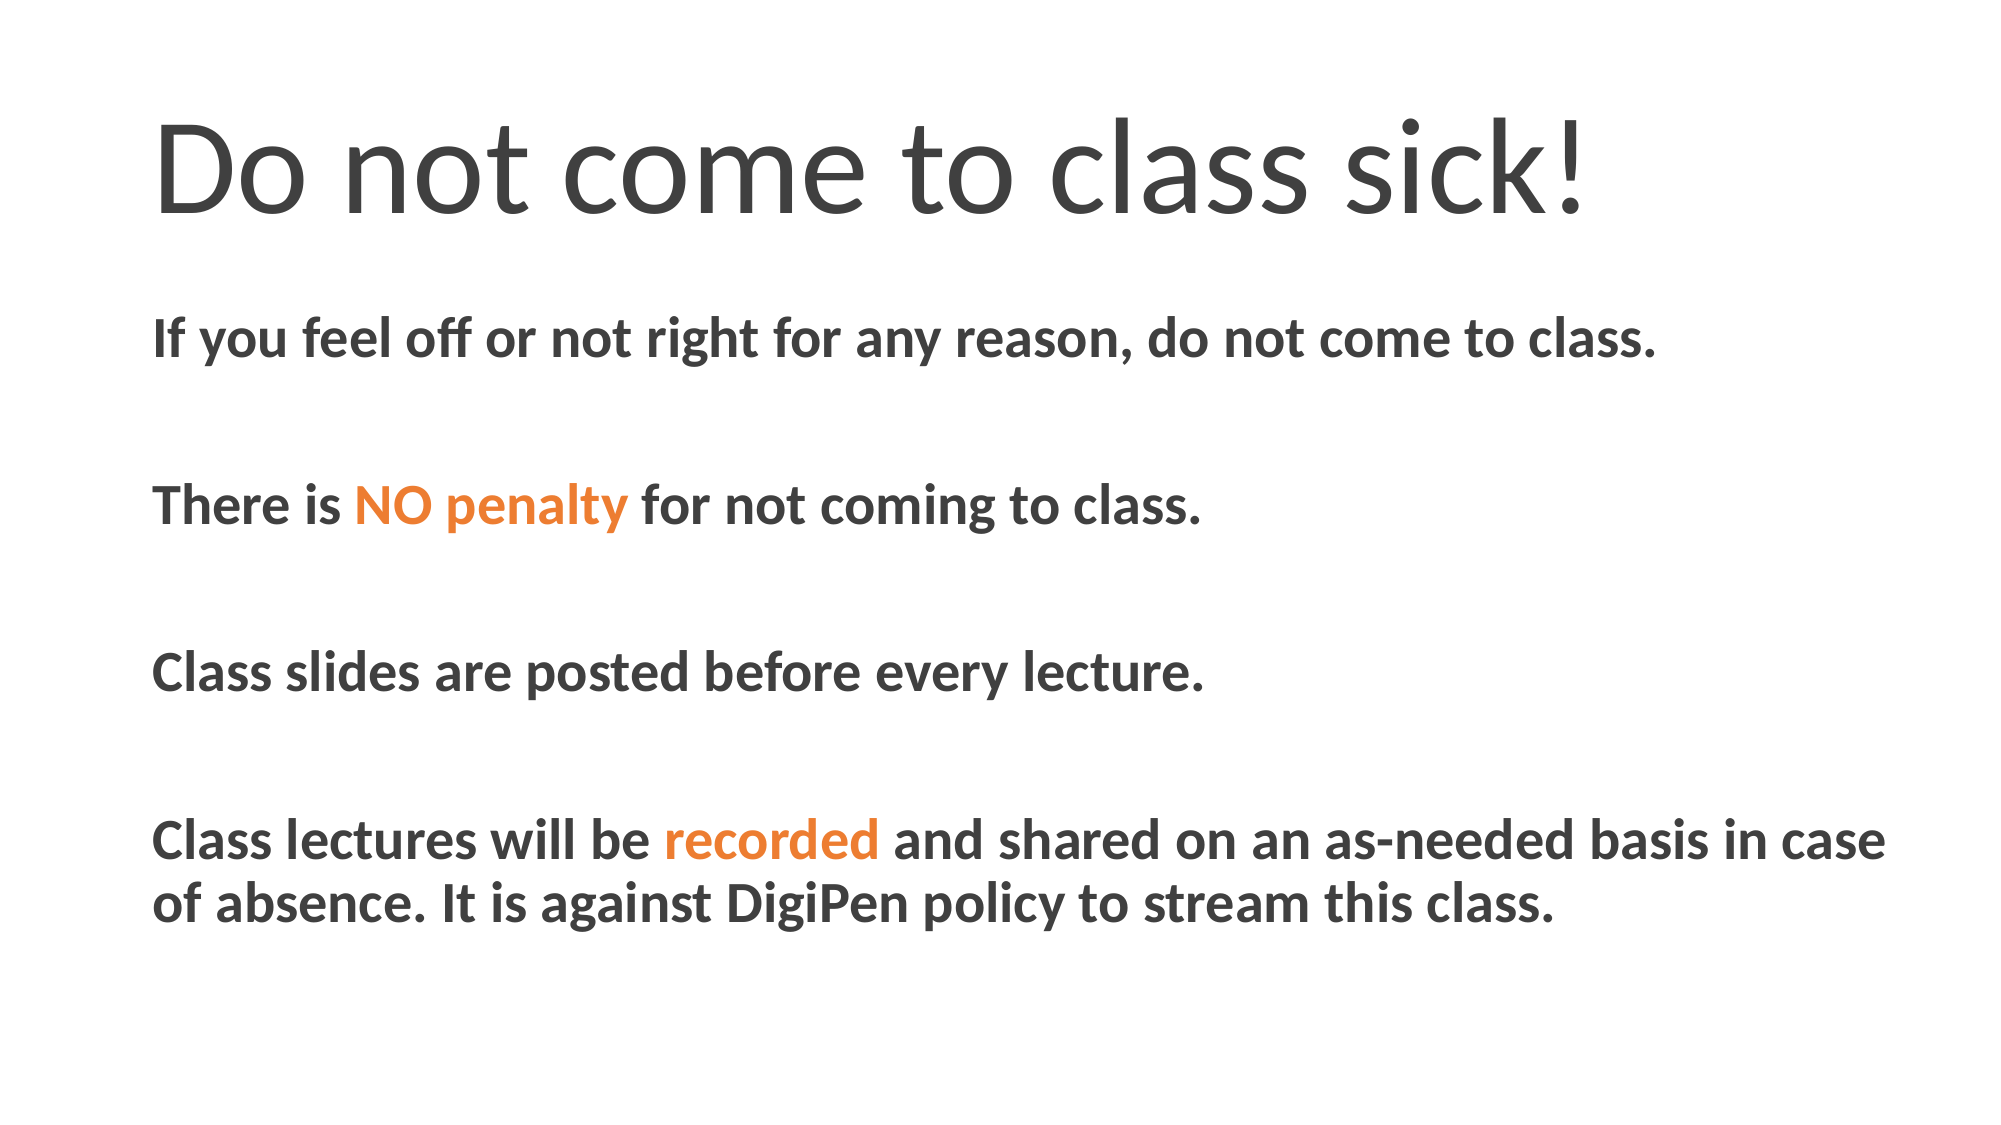

# Do not come to class sick!
If you feel off or not right for any reason, do not come to class.

There is NO penalty for not coming to class.

Class slides are posted before every lecture.

Class lectures will be recorded and shared on an as-needed basis in case of absence. It is against DigiPen policy to stream this class.